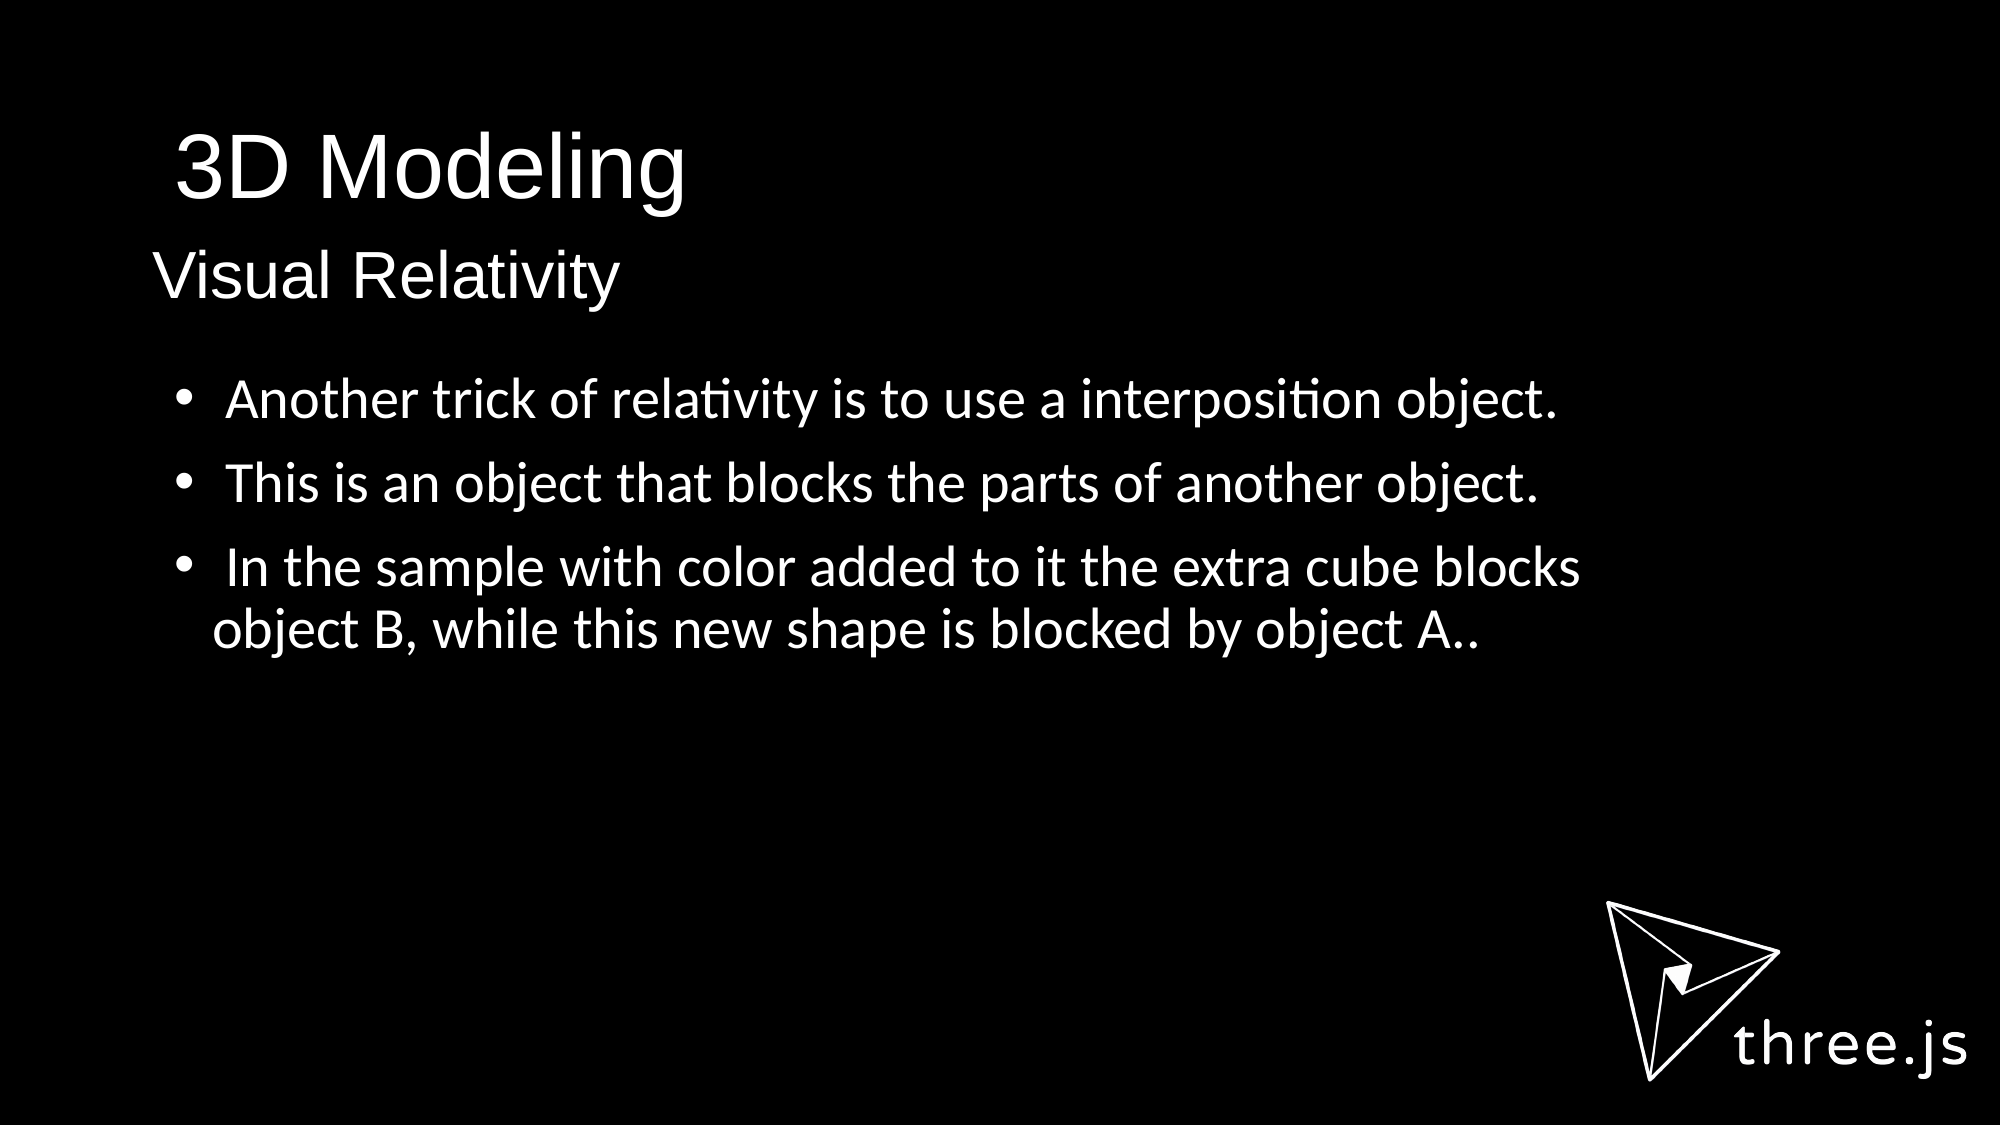

3D Modeling
Visual Relativity

 Another trick of relativity is to use a interposition object.
 This is an object that blocks the parts of another object.
 In the sample with color added to it the extra cube blocks object B, while this new shape is blocked by object A..